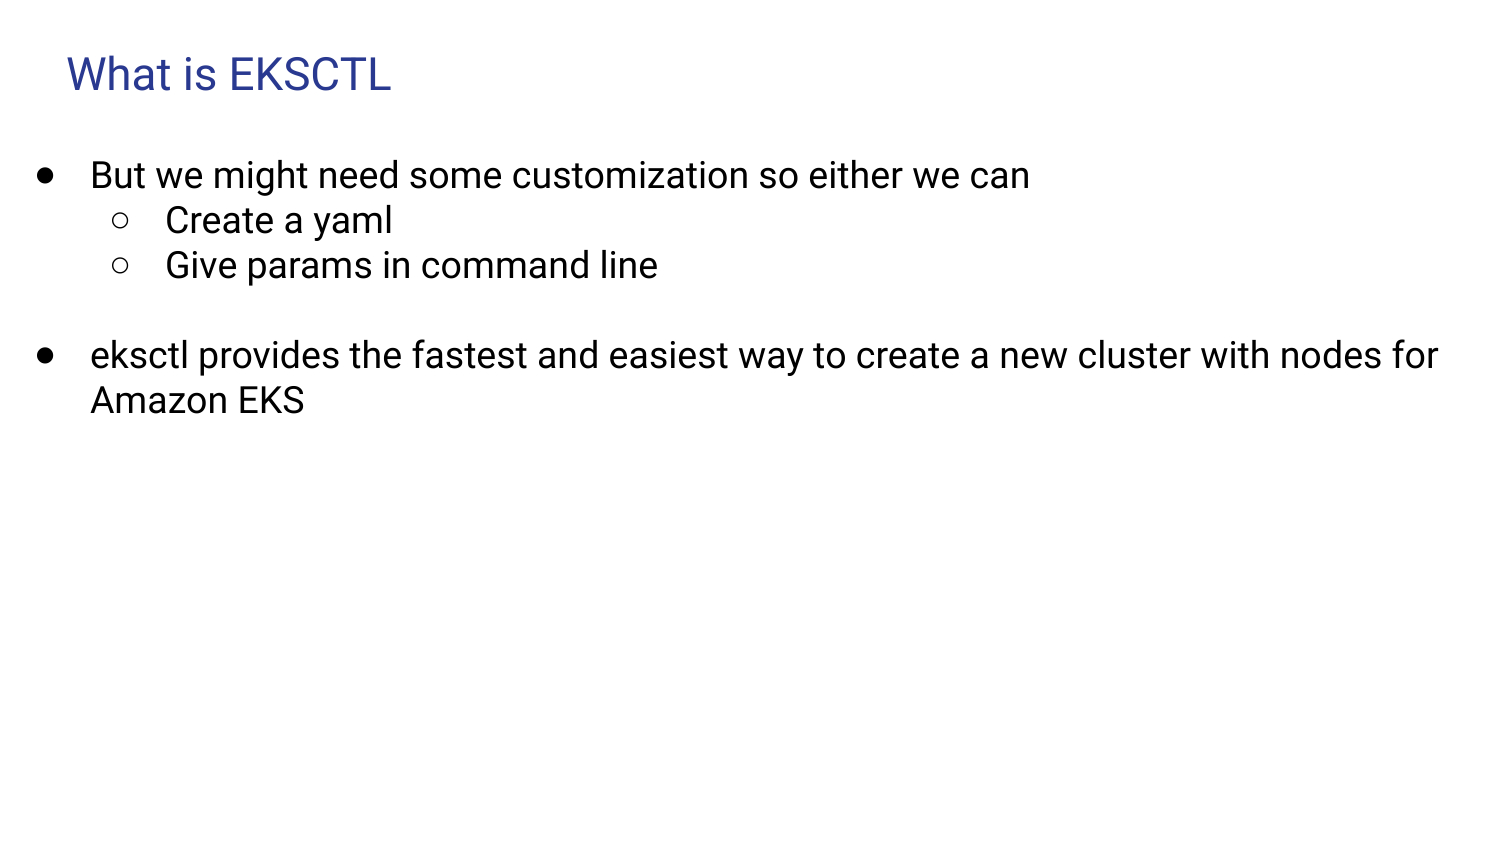

# What is EKSCTL
But we might need some customization so either we can
Create a yaml
Give params in command line

eksctl provides the fastest and easiest way to create a new cluster with nodes for Amazon EKS